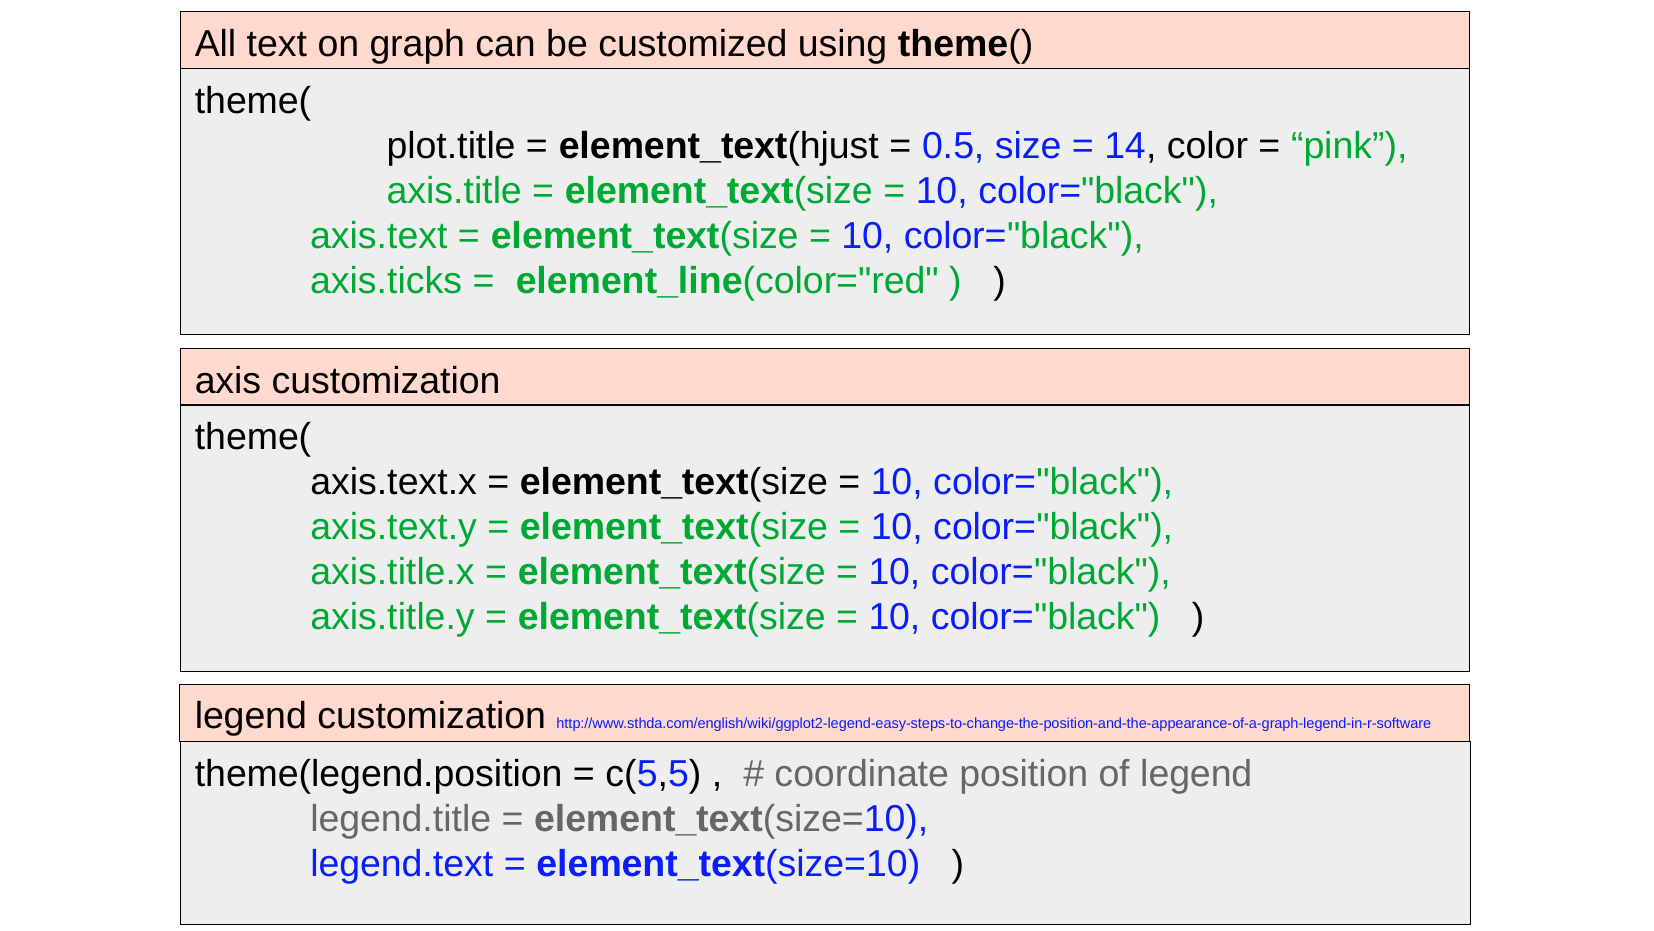

All text on graph can be customized using theme()
theme(
	    plot.title = element_text(hjust = 0.5, size = 14, color = “pink”),
	    axis.title = element_text(size = 10, color="black"),
           axis.text = element_text(size = 10, color="black"),
           axis.ticks =  element_line(color="red" )   )
axis customization
theme(
           axis.text.x = element_text(size = 10, color="black"),
           axis.text.y = element_text(size = 10, color="black"),
           axis.title.x = element_text(size = 10, color="black"),
           axis.title.y = element_text(size = 10, color="black")   )
legend customization http://www.sthda.com/english/wiki/ggplot2-legend-easy-steps-to-change-the-position-and-the-appearance-of-a-graph-legend-in-r-software
theme(legend.position = c(5,5) ,  # coordinate position of legend
           legend.title = element_text(size=10),
           legend.text = element_text(size=10)   )